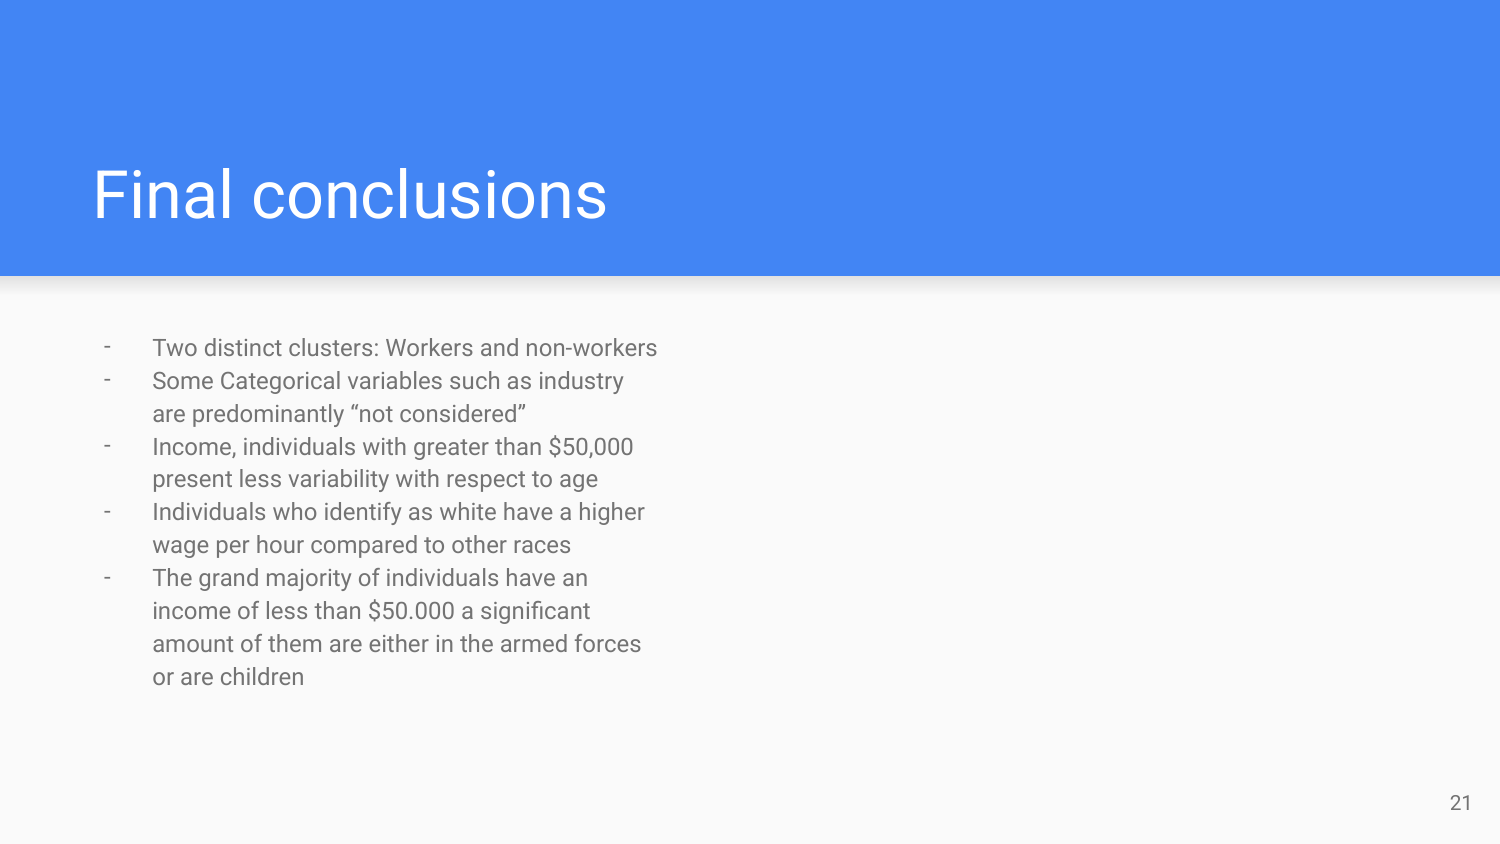

# Final conclusions
Two distinct clusters: Workers and non-workers
Some Categorical variables such as industry  are predominantly “not considered”
Income, individuals with greater than $50,000 present less variability with respect to age
Individuals who identify as white have a higher wage per hour compared to other races
The grand majority of individuals have an income of less than $50.000 a significant amount of them are either in the armed forces or are children
21